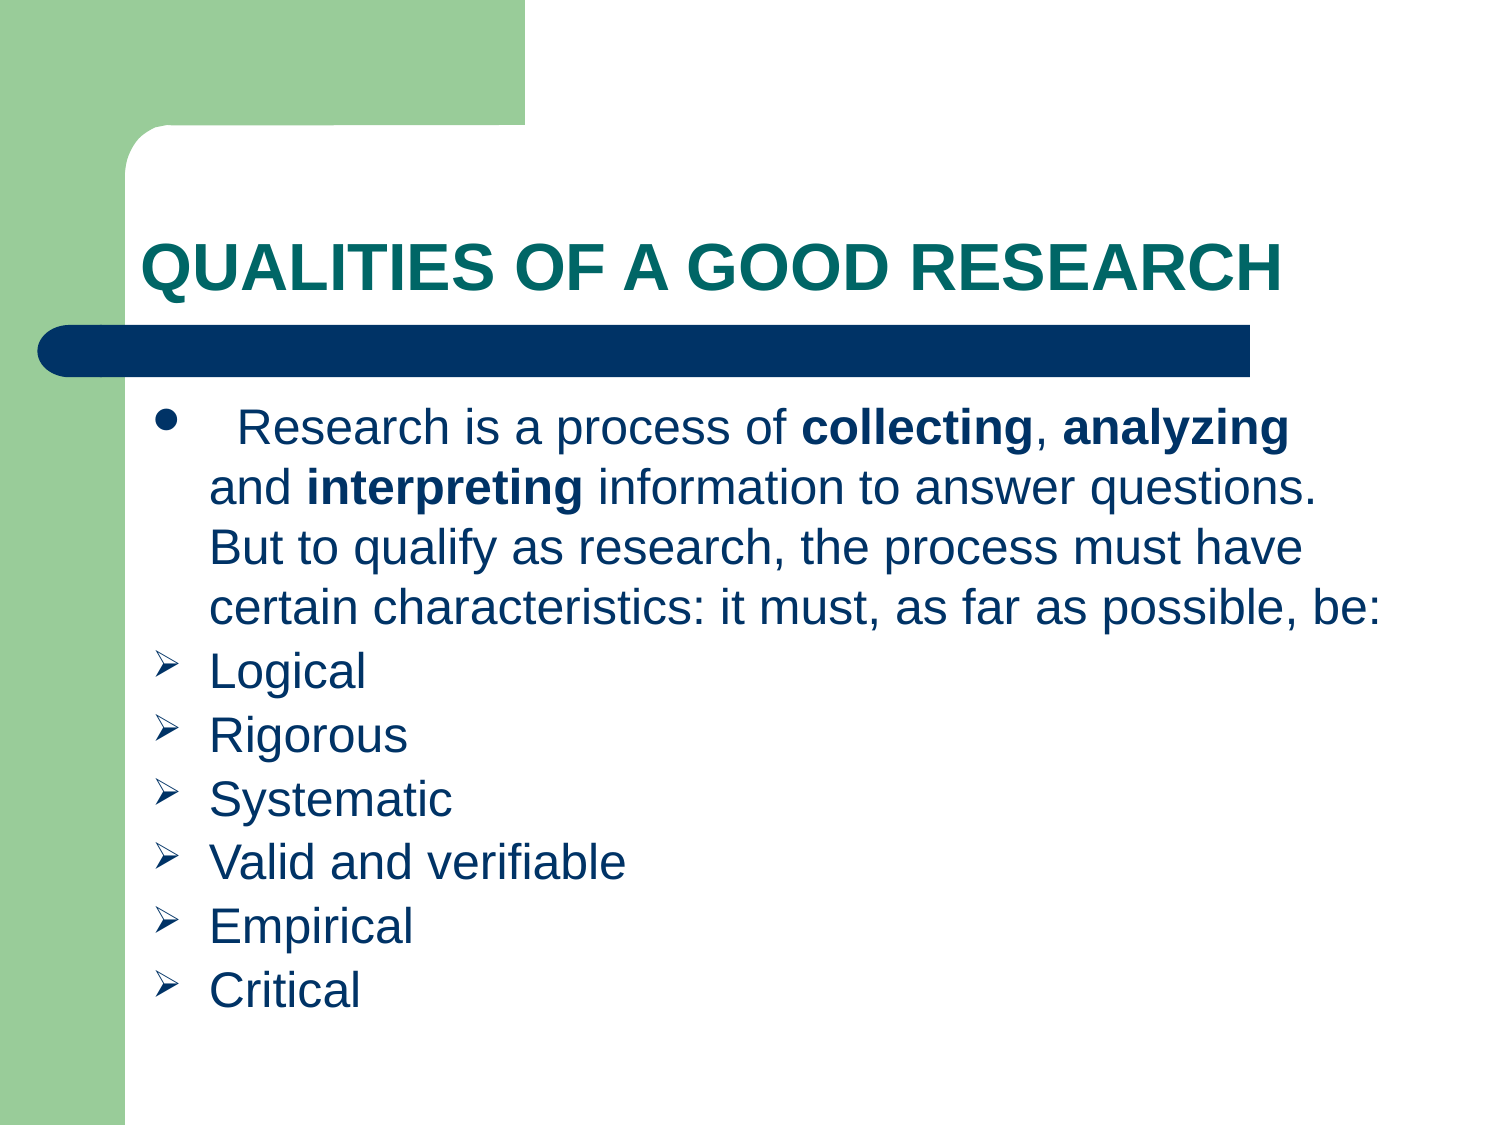

# QUALITIES OF A GOOD RESEARCH
  Research is a process of collecting, analyzing and interpreting information to answer questions. But to qualify as research, the process must have certain characteristics: it must, as far as possible, be:
Logical
Rigorous
Systematic
Valid and verifiable
Empirical
Critical